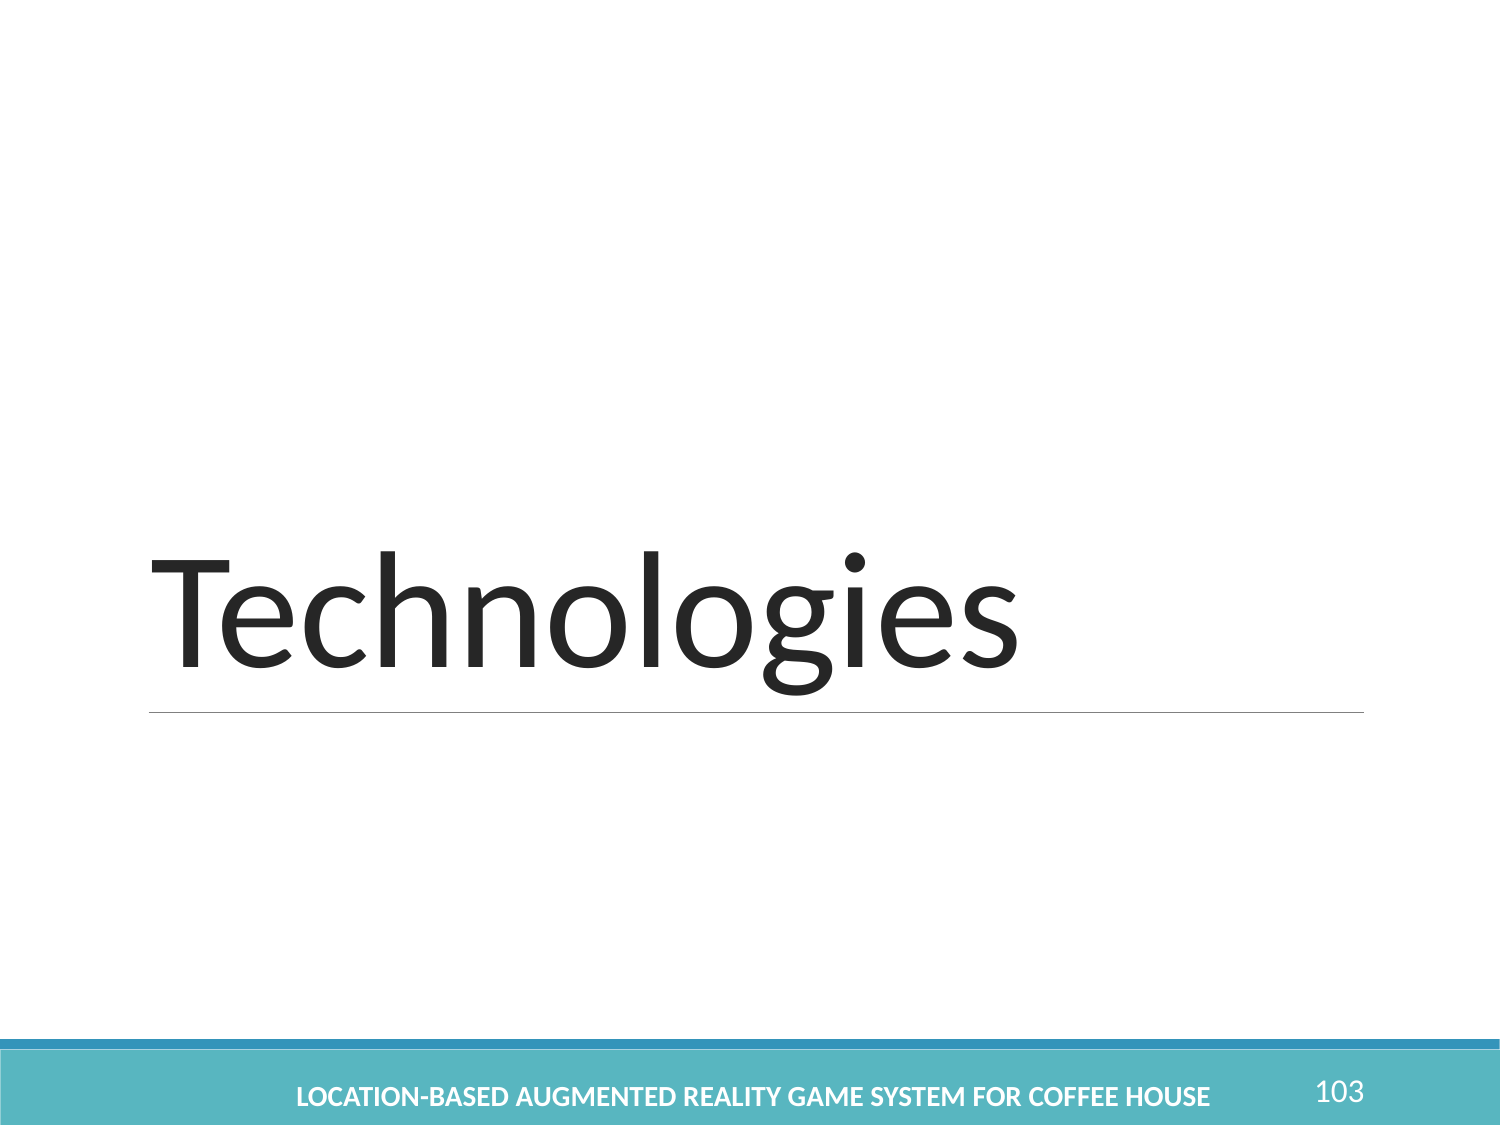

# Technologies

103
Location-based Augmented Reality Game System for Coffee House